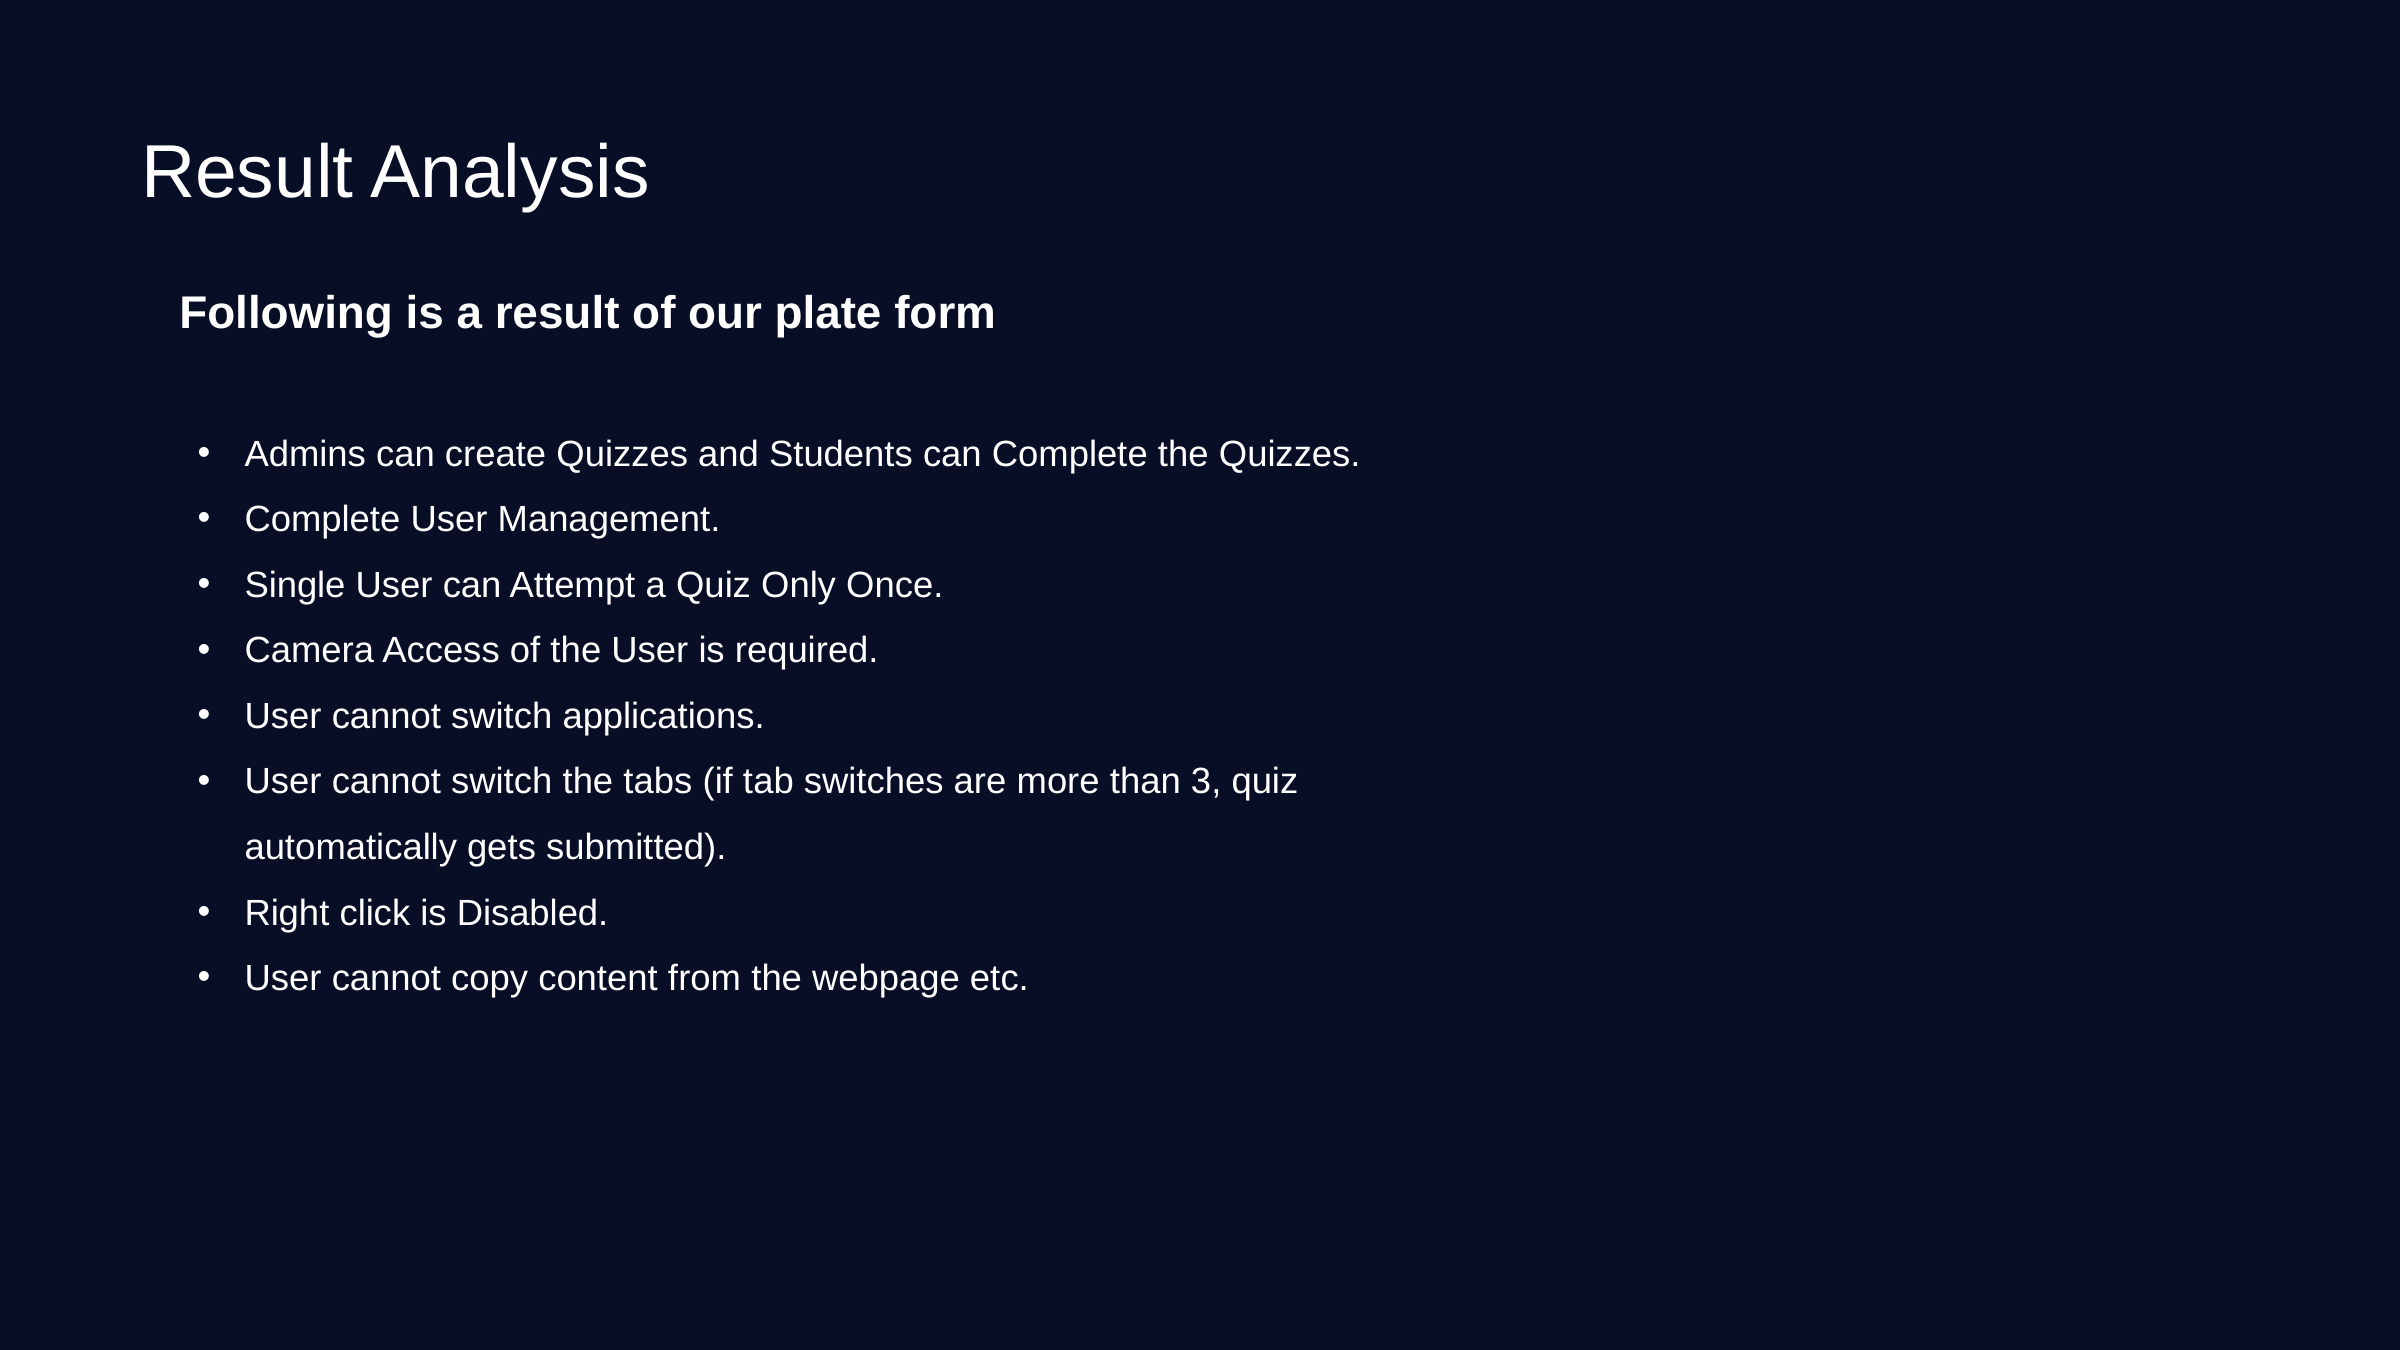

Result Analysis
Following is a result of our plate form
Admins can create Quizzes and Students can Complete the Quizzes.
Complete User Management.
Single User can Attempt a Quiz Only Once.
Camera Access of the User is required.
User cannot switch applications.
User cannot switch the tabs (if tab switches are more than 3, quiz automatically gets submitted).
Right click is Disabled.
User cannot copy content from the webpage etc.